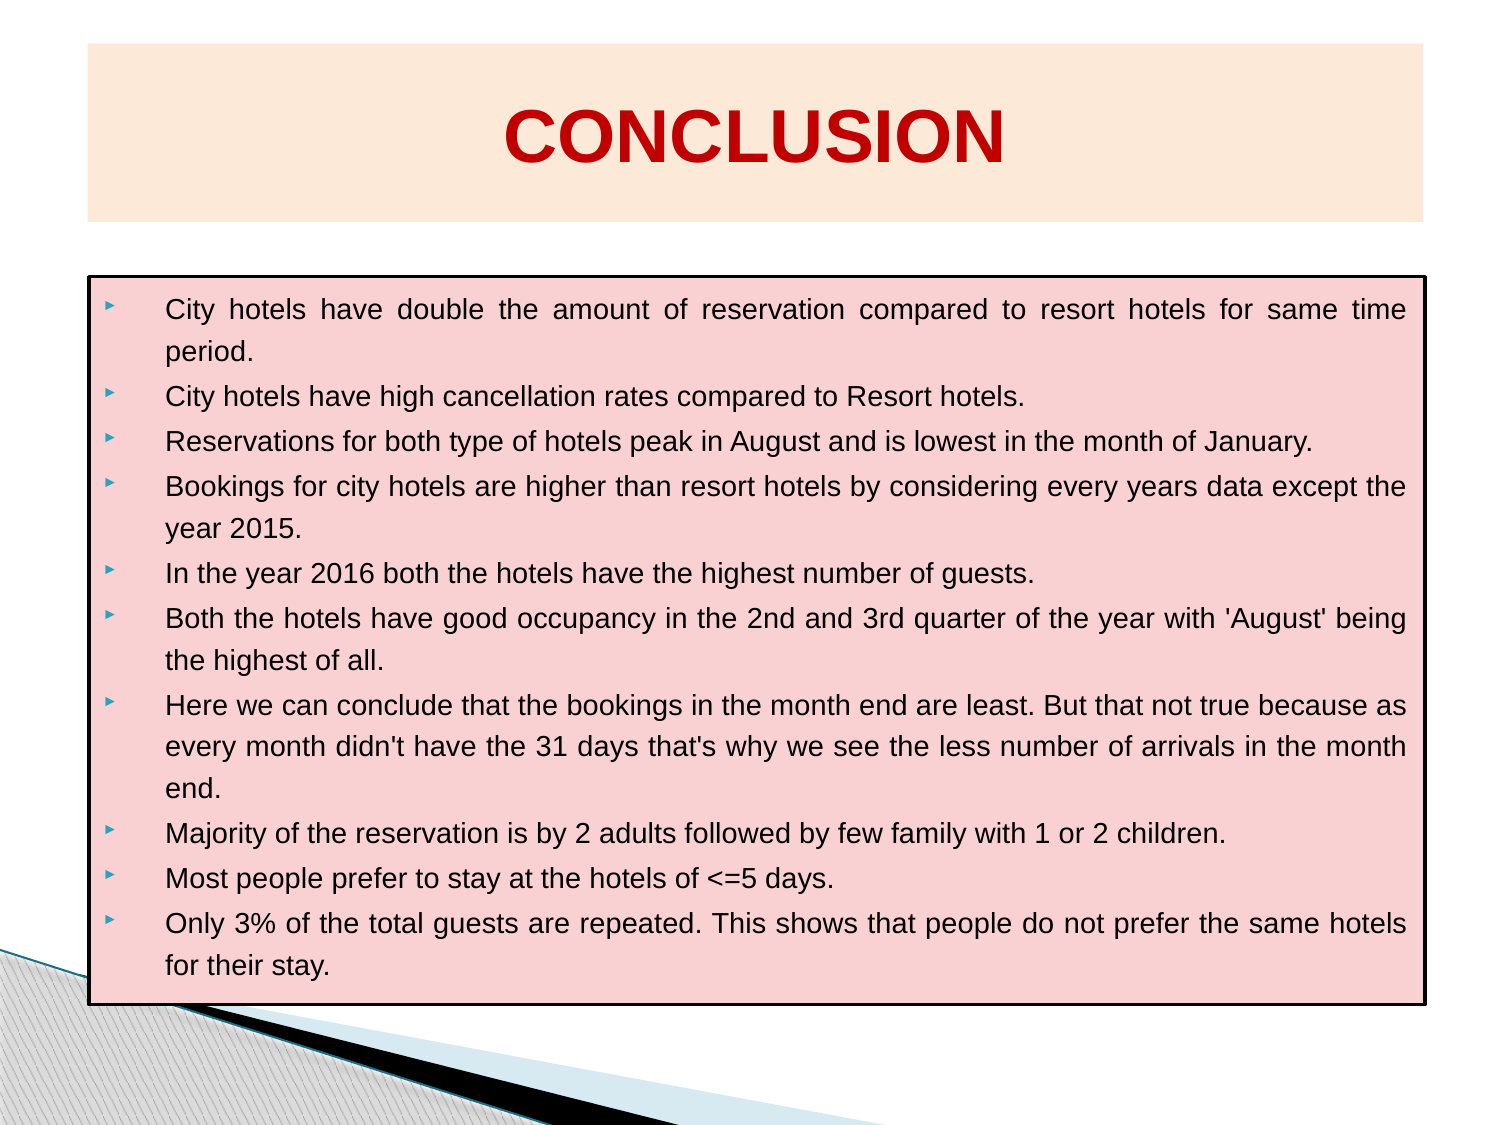

# CONCLUSION
City hotels have double the amount of reservation compared to resort hotels for same time period.
City hotels have high cancellation rates compared to Resort hotels.
Reservations for both type of hotels peak in August and is lowest in the month of January.
Bookings for city hotels are higher than resort hotels by considering every years data except the year 2015.
In the year 2016 both the hotels have the highest number of guests.
Both the hotels have good occupancy in the 2nd and 3rd quarter of the year with 'August' being the highest of all.
Here we can conclude that the bookings in the month end are least. But that not true because as every month didn't have the 31 days that's why we see the less number of arrivals in the month end.
Majority of the reservation is by 2 adults followed by few family with 1 or 2 children.
Most people prefer to stay at the hotels of <=5 days.
Only 3% of the total guests are repeated. This shows that people do not prefer the same hotels for their stay.